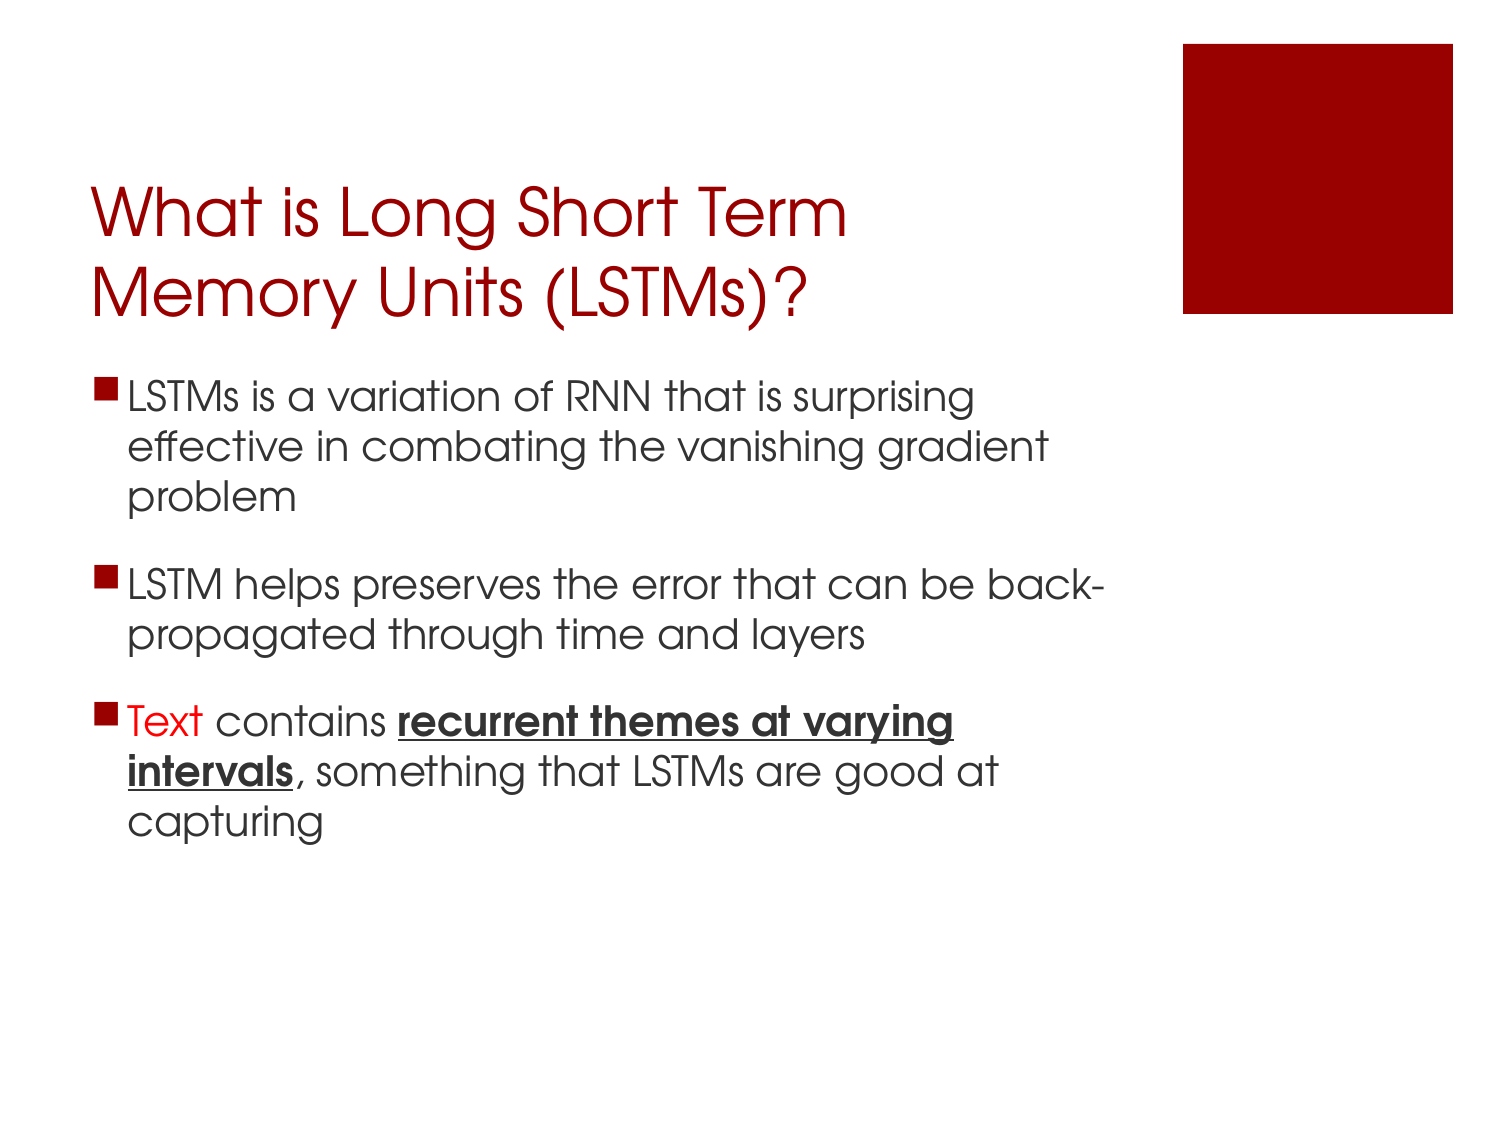

# What is Long Short Term Memory Units (LSTMs)?
LSTMs is a variation of RNN that is surprising effective in combating the vanishing gradient problem
LSTM helps preserves the error that can be back-propagated through time and layers
Text contains recurrent themes at varying intervals, something that LSTMs are good at capturing